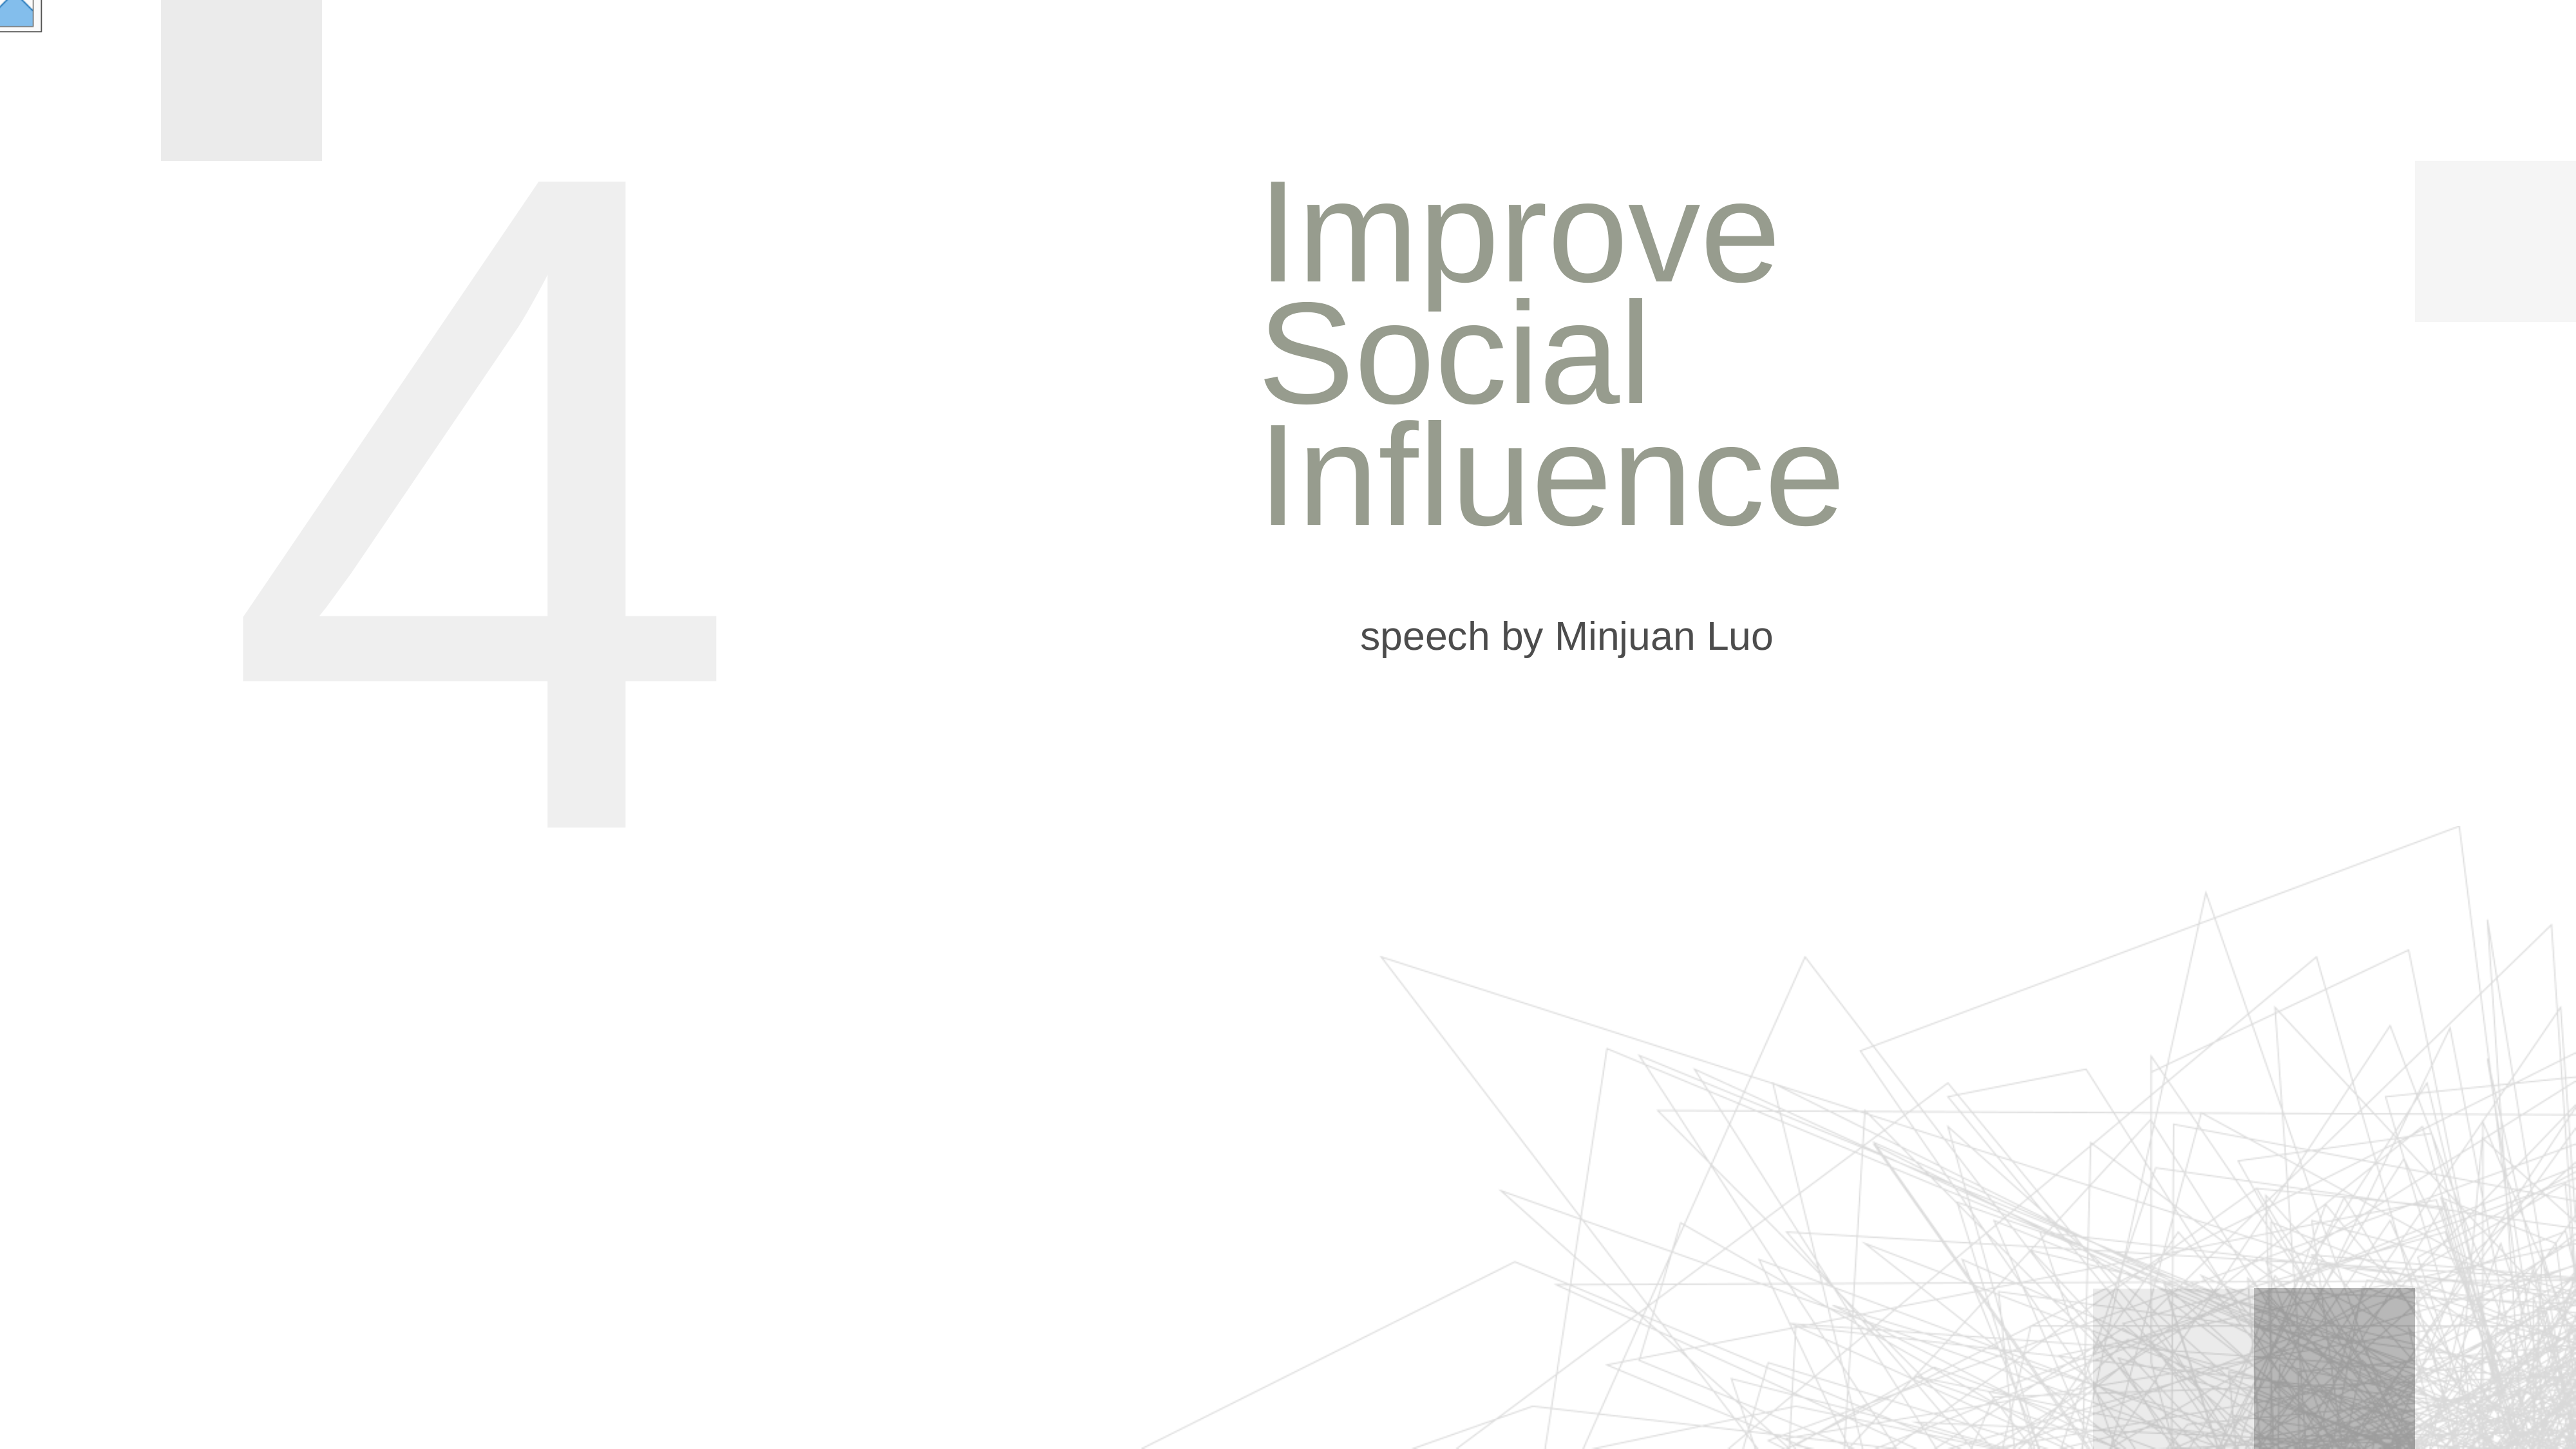

4
# Improve Social Influence

speech by Minjuan Luo

30